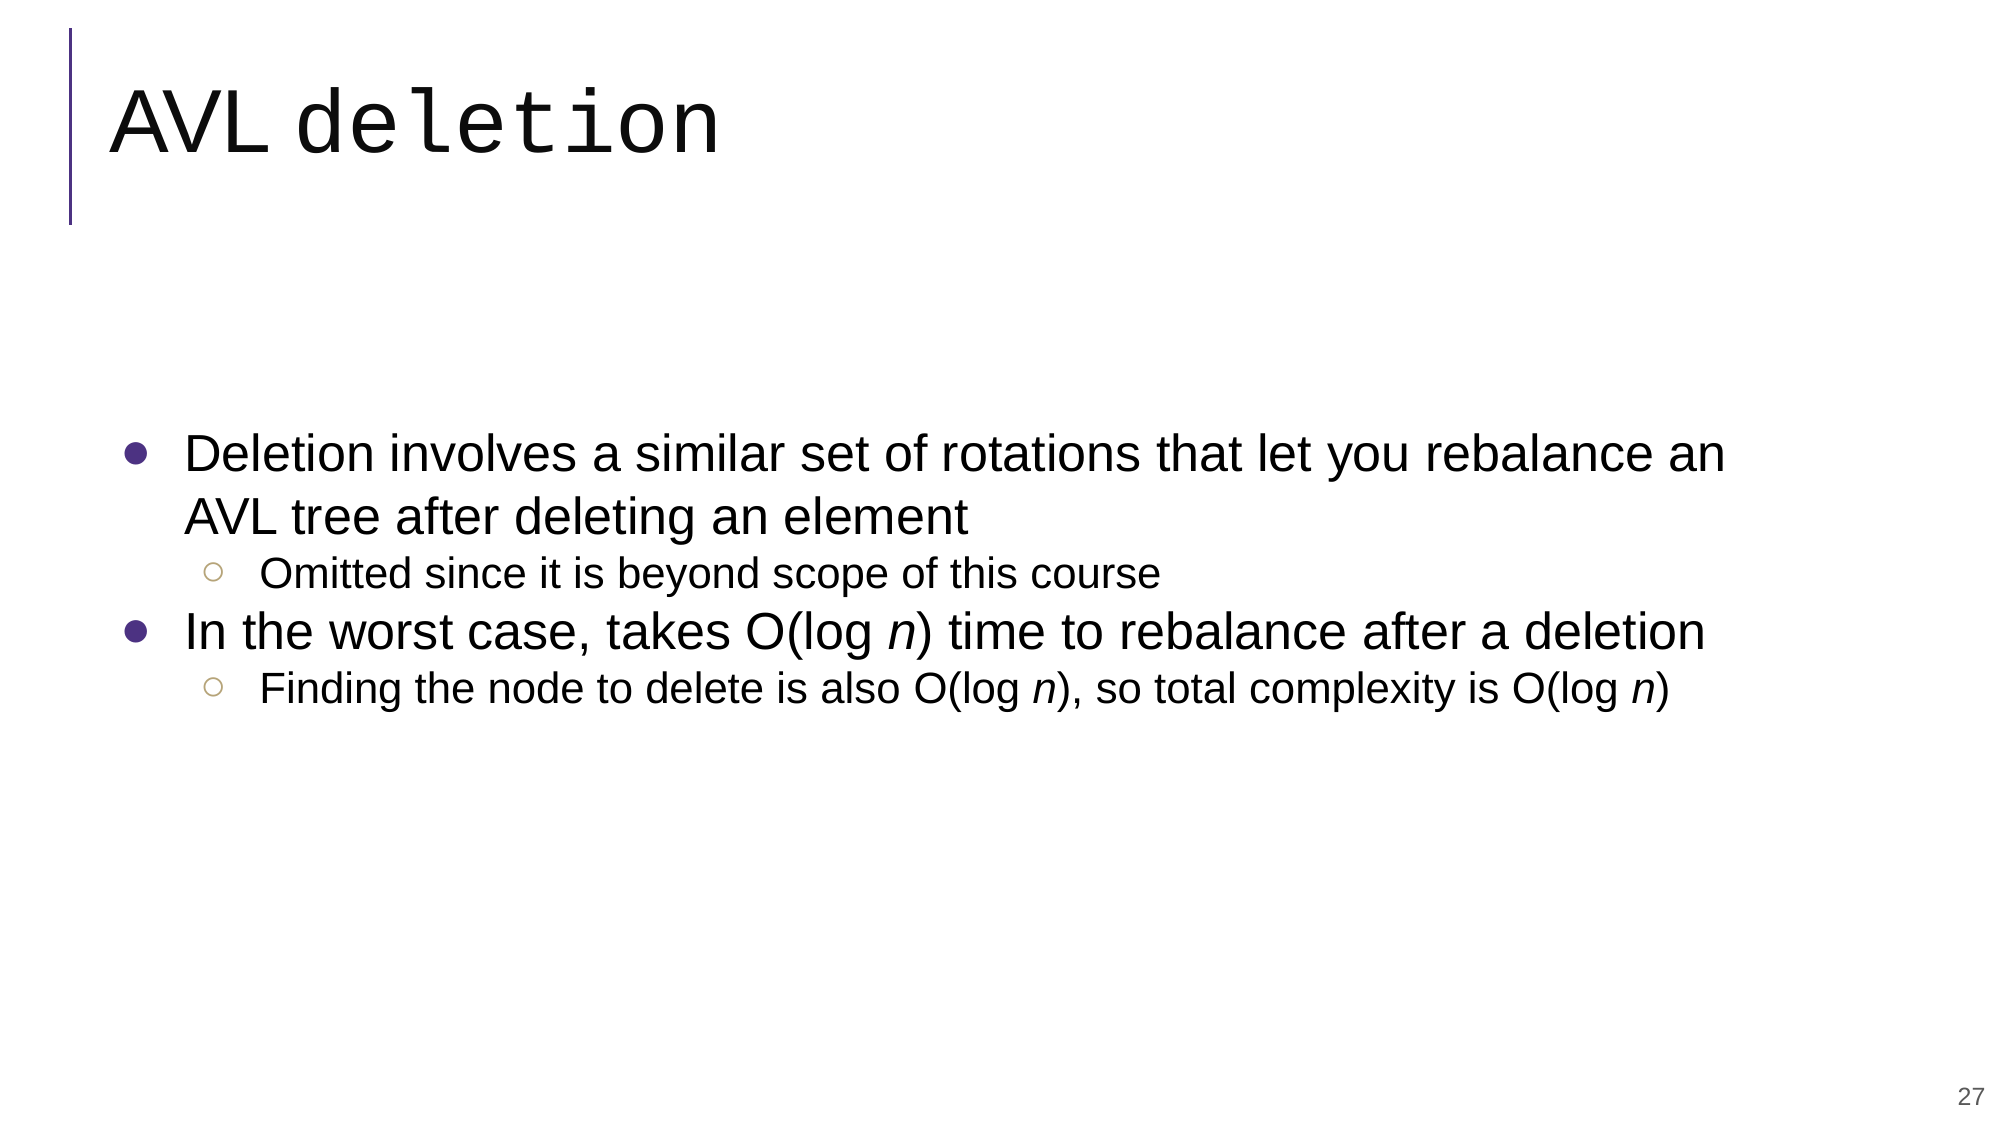

# AVL deletion
Deletion involves a similar set of rotations that let you rebalance an AVL tree after deleting an element
Omitted since it is beyond scope of this course
In the worst case, takes O(log n) time to rebalance after a deletion
Finding the node to delete is also O(log n), so total complexity is O(log n)